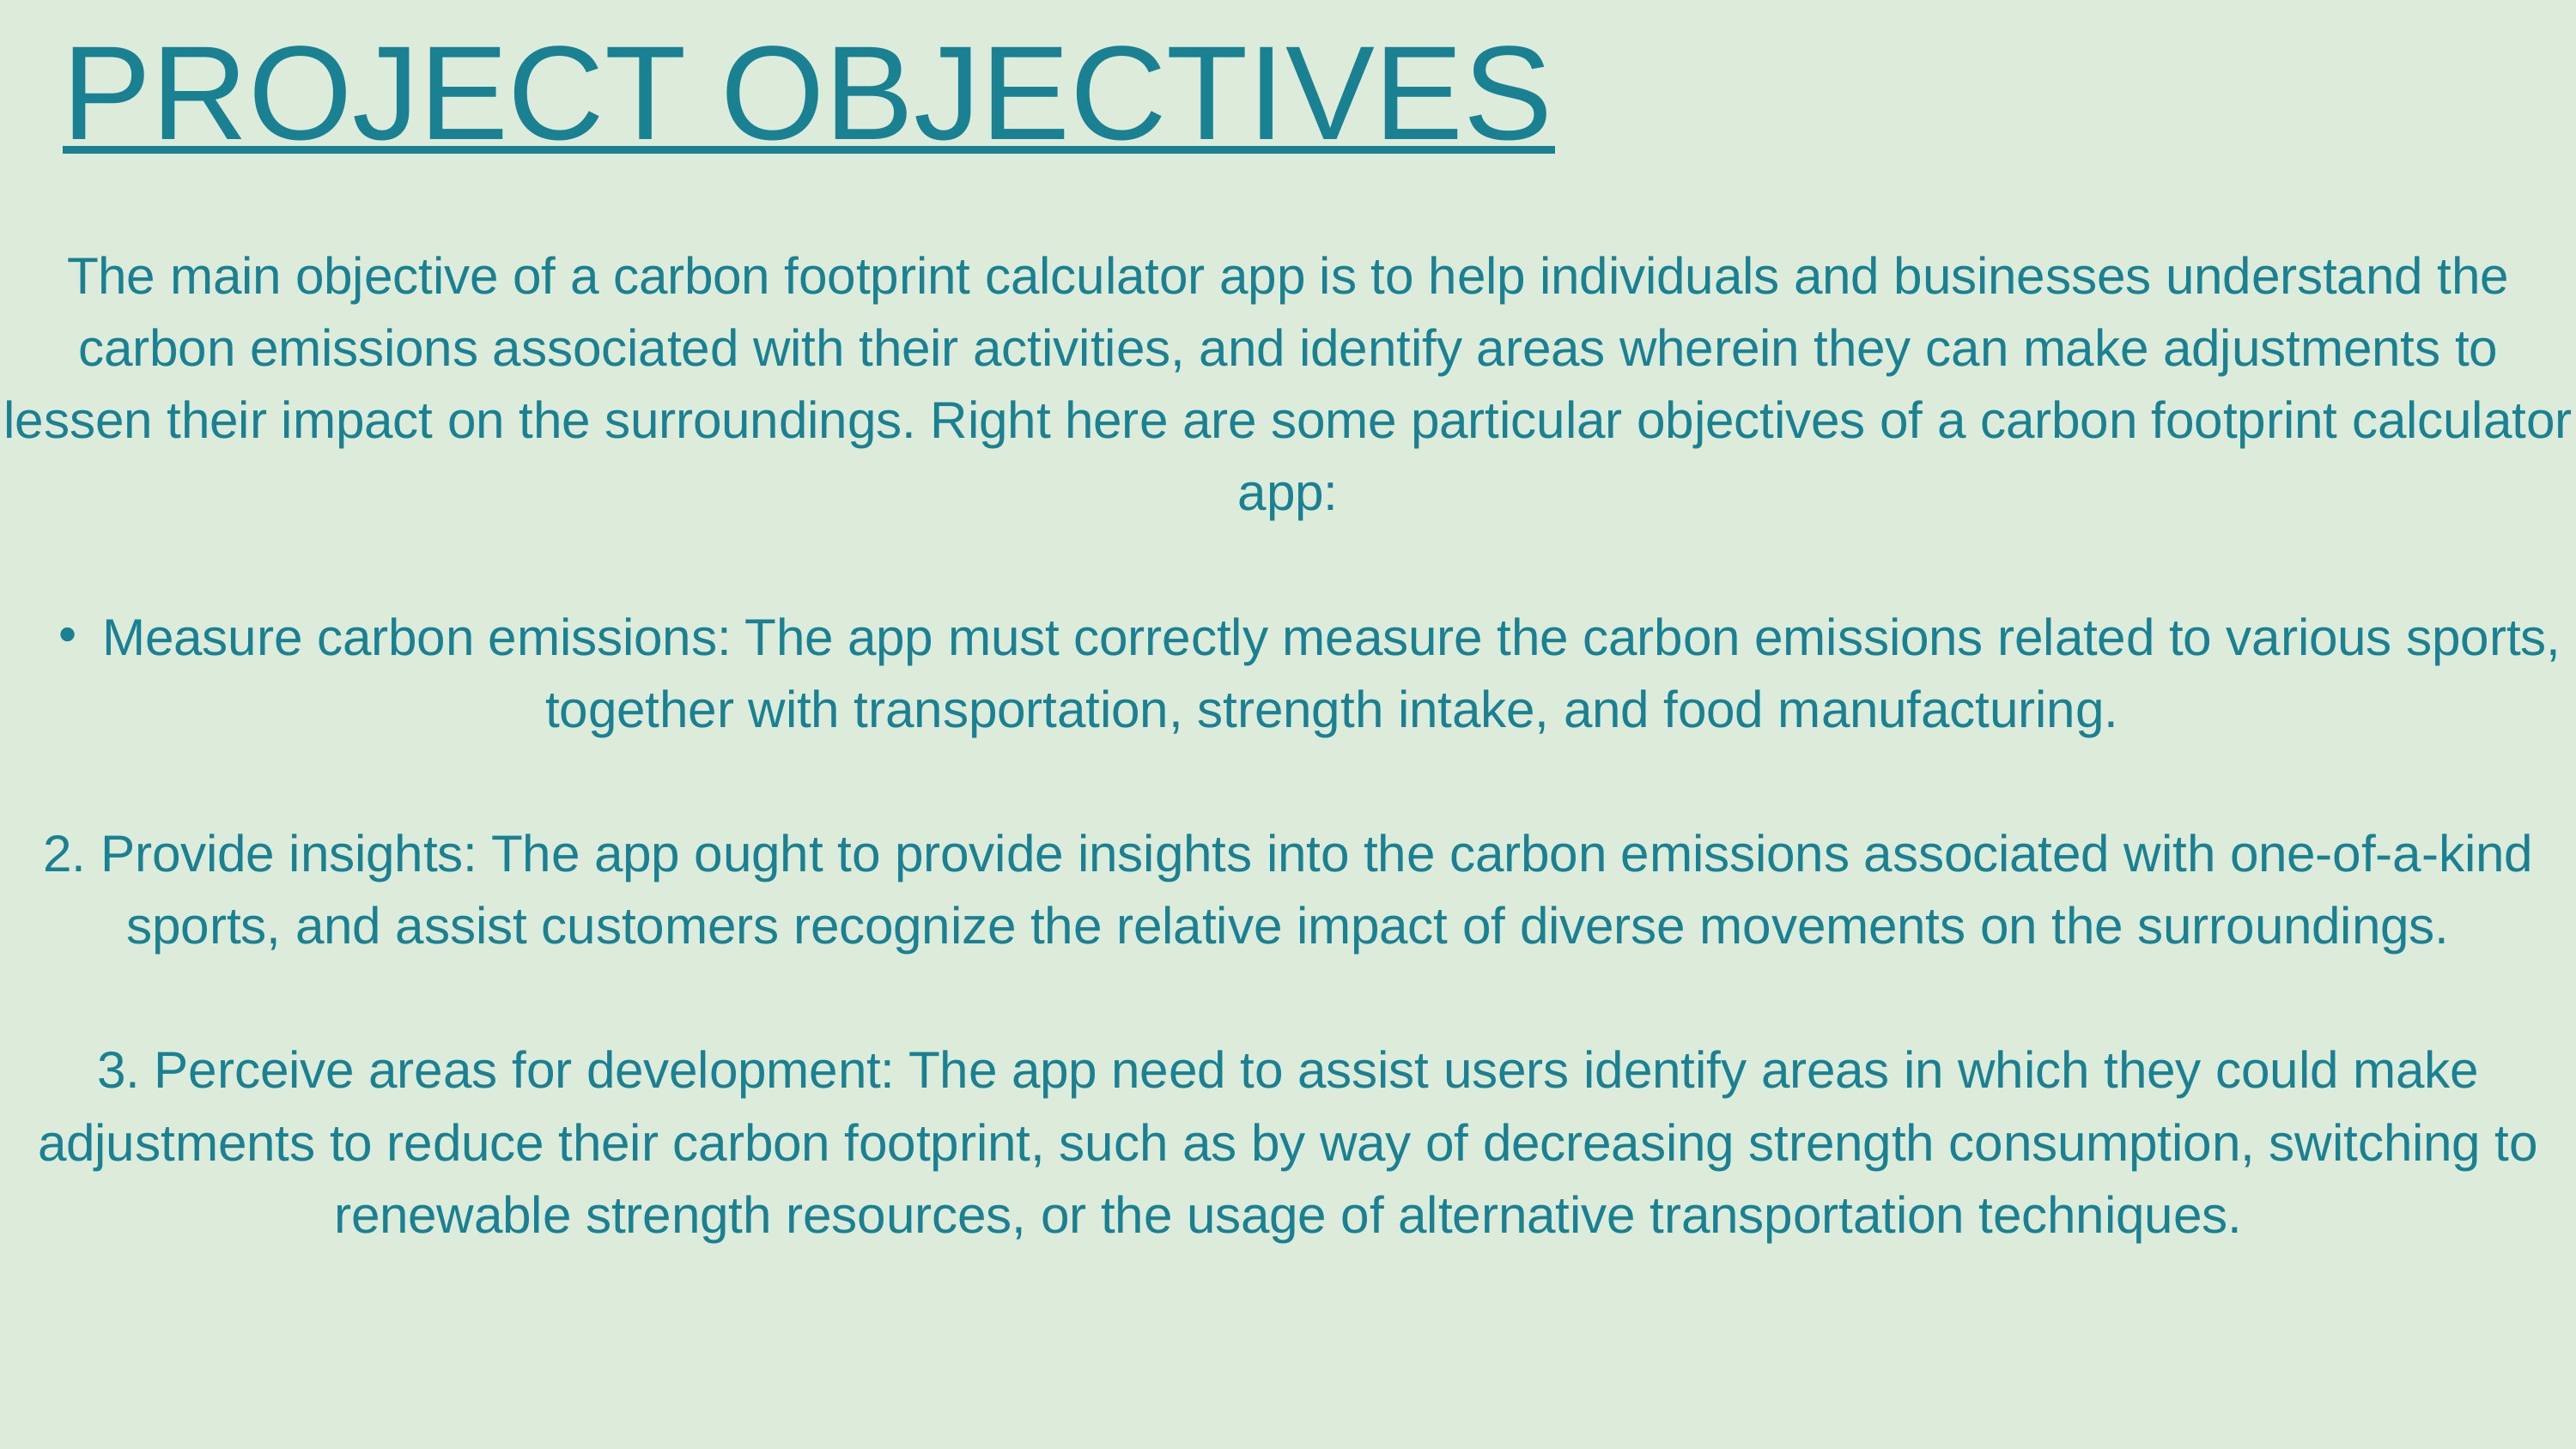

PROJECT OBJECTIVES
The main objective of a carbon footprint calculator app is to help individuals and businesses understand the carbon emissions associated with their activities, and identify areas wherein they can make adjustments to lessen their impact on the surroundings. Right here are some particular objectives of a carbon footprint calculator app:

Measure carbon emissions: The app must correctly measure the carbon emissions related to various sports, together with transportation, strength intake, and food manufacturing.

2. Provide insights: The app ought to provide insights into the carbon emissions associated with one-of-a-kind sports, and assist customers recognize the relative impact of diverse movements on the surroundings.

3. Perceive areas for development: The app need to assist users identify areas in which they could make adjustments to reduce their carbon footprint, such as by way of decreasing strength consumption, switching to renewable strength resources, or the usage of alternative transportation techniques.